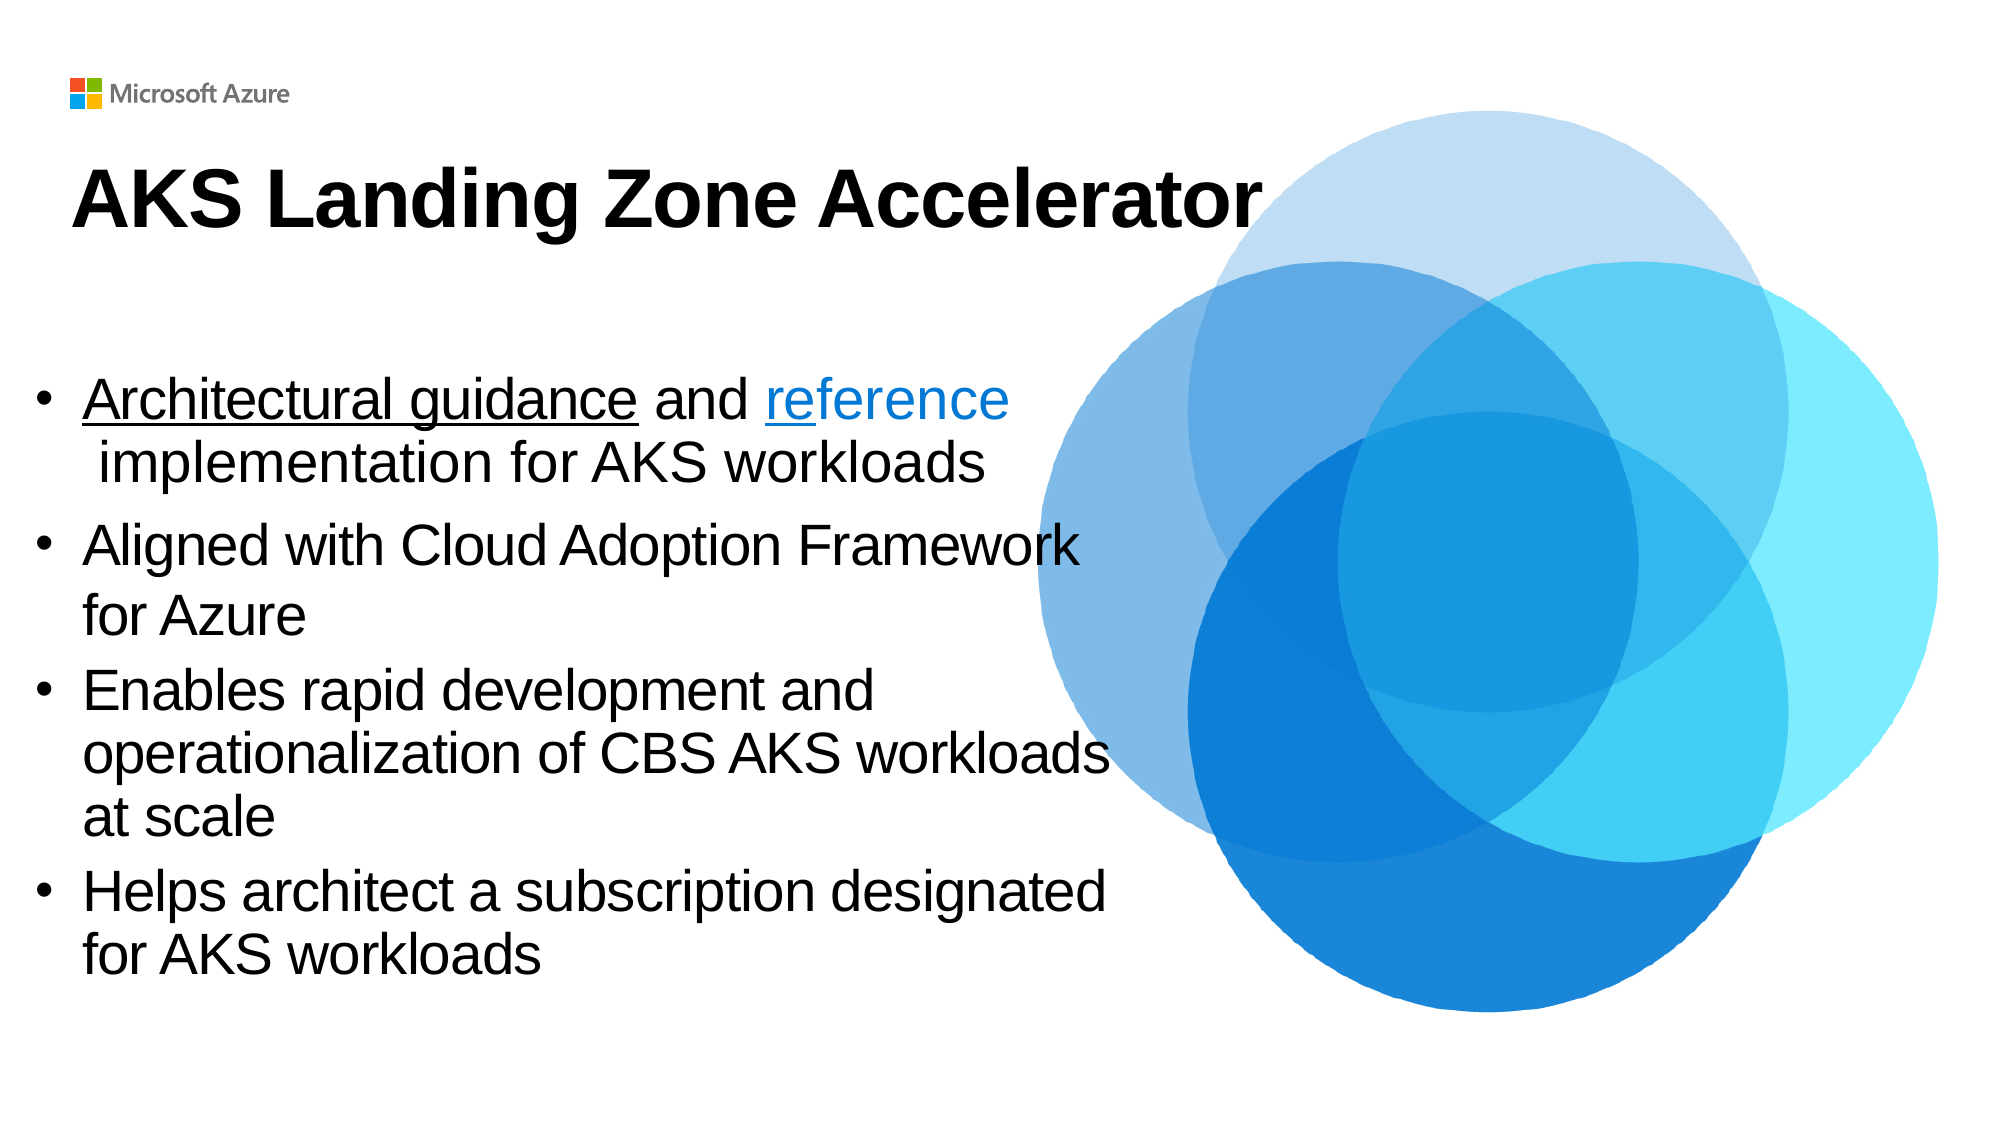

# AKS Landing Zone Accelerator
Architectural guidance and reference implementation for AKS workloads
Aligned with Cloud Adoption Framework for Azure
Enables rapid development and operationalization of CBS AKS workloads at scale
Helps architect a subscription designated for AKS workloads